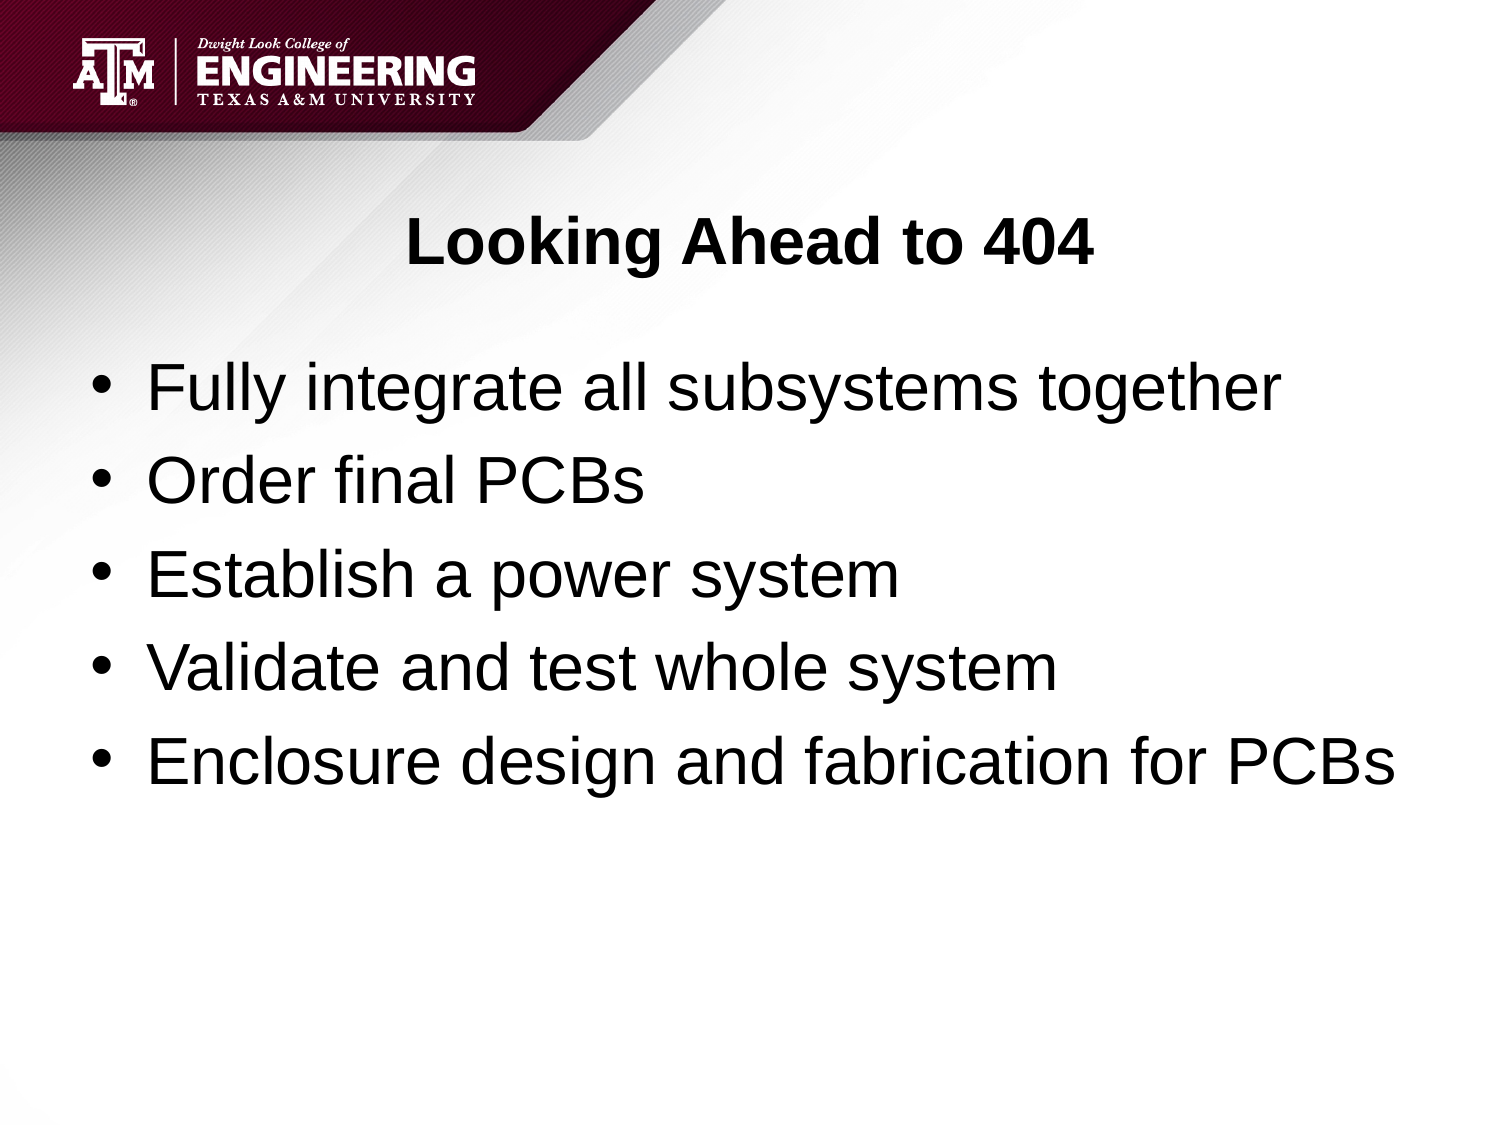

# Looking Ahead to 404
Fully integrate all subsystems together
Order final PCBs
Establish a power system
Validate and test whole system
Enclosure design and fabrication for PCBs